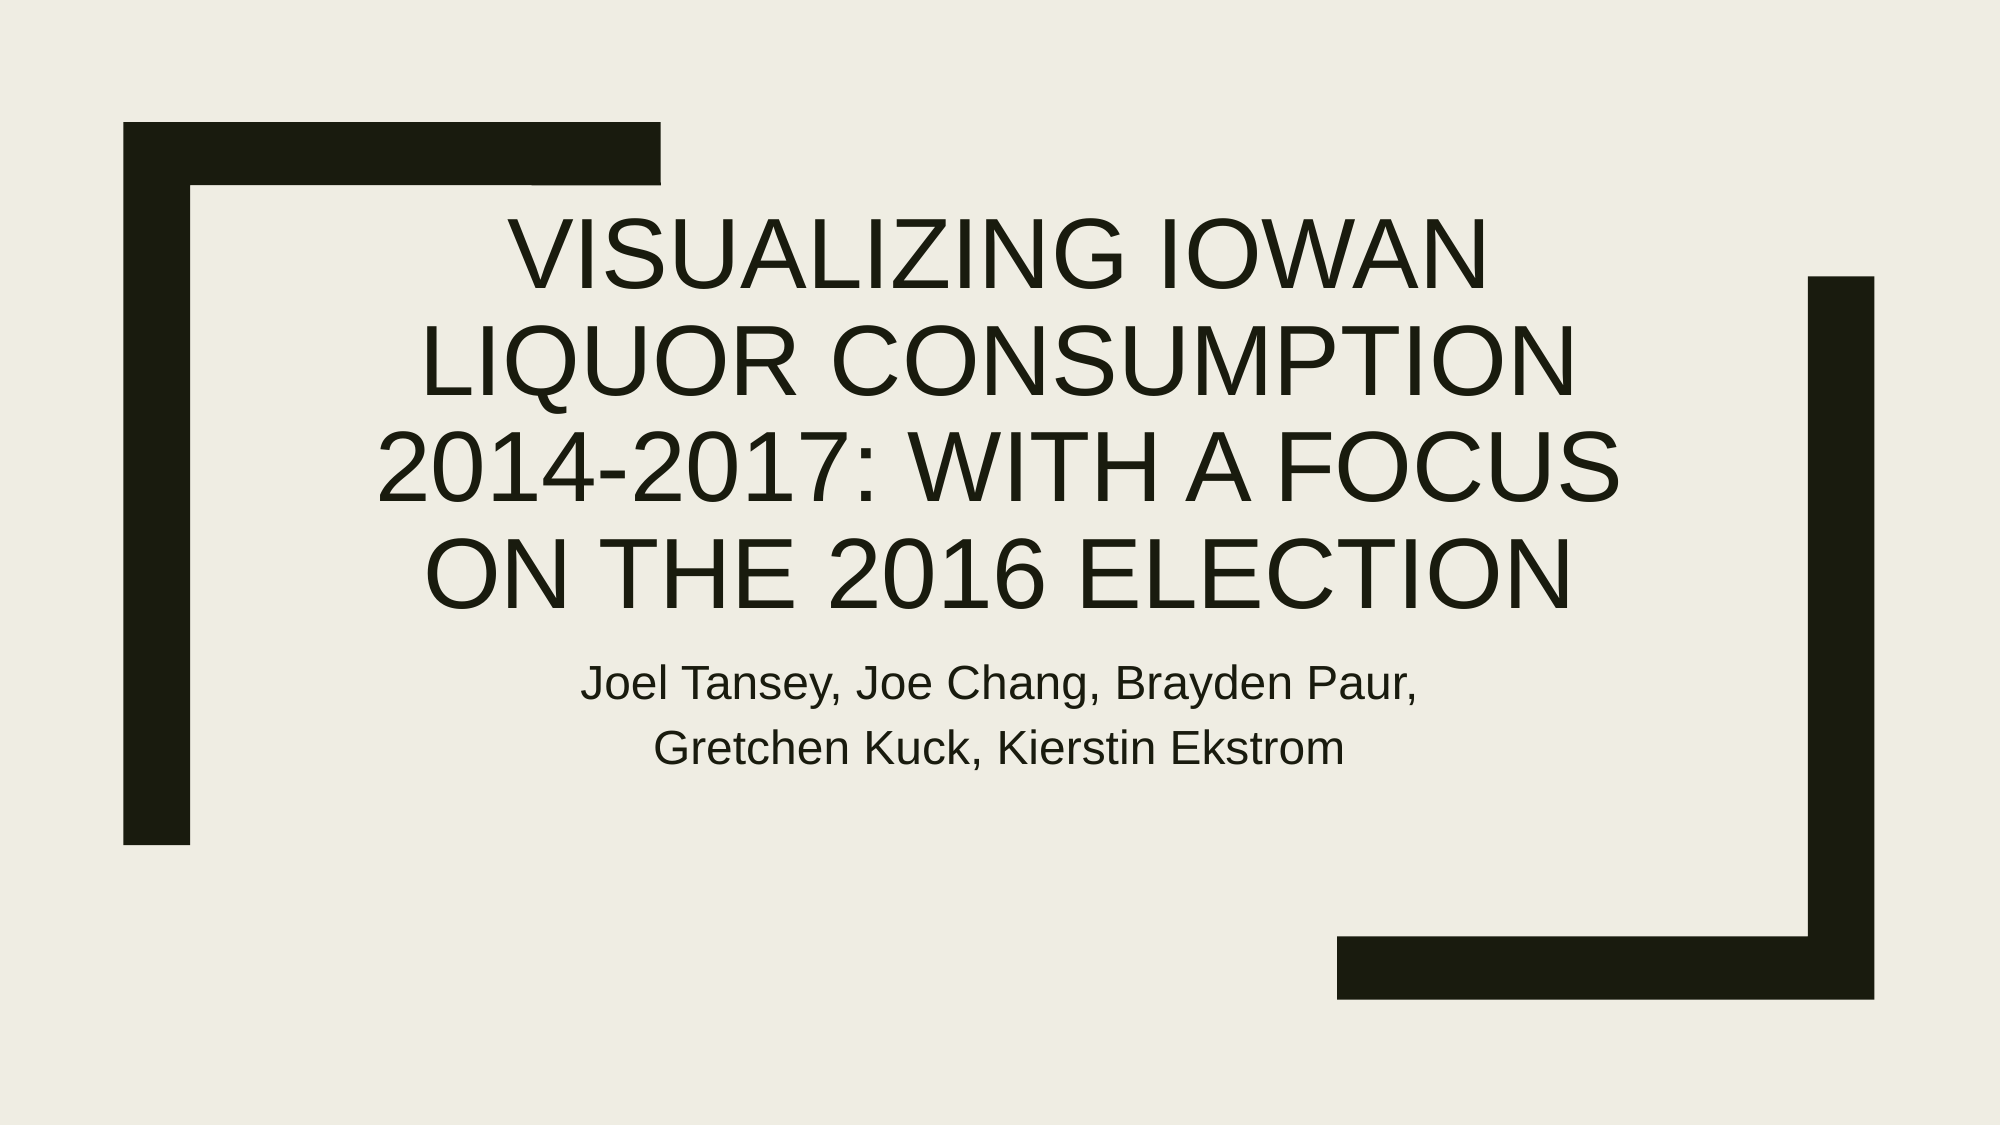

# Visualizing Iowan Liquor Consumption 2014-2017: with a focus on the 2016 election
Joel Tansey, Joe Chang, Brayden Paur, Gretchen Kuck, Kierstin Ekstrom